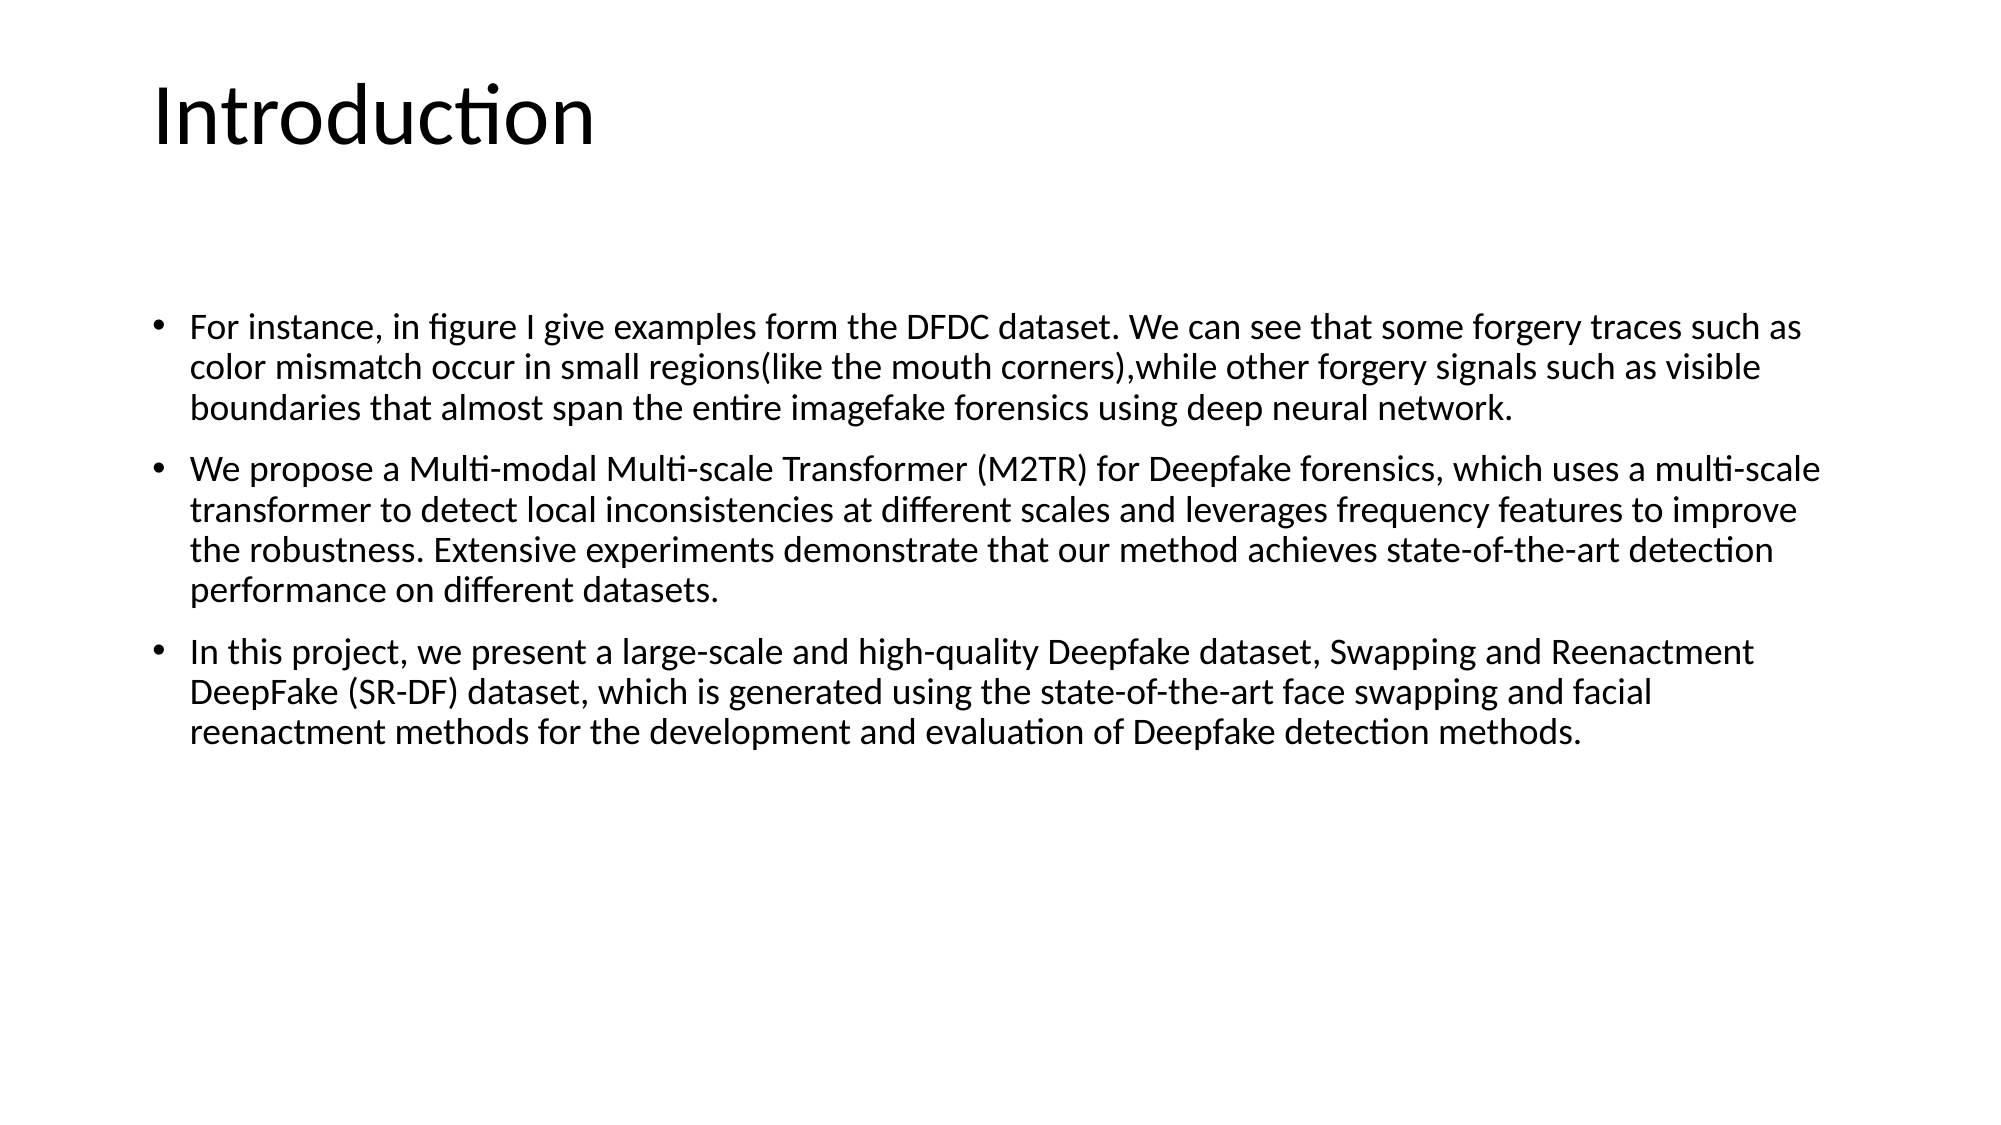

# Introduction
For instance, in figure I give examples form the DFDC dataset. We can see that some forgery traces such as color mismatch occur in small regions(like the mouth corners),while other forgery signals such as visible boundaries that almost span the entire imagefake forensics using deep neural network.
We propose a Multi-modal Multi-scale Transformer (M2TR) for Deepfake forensics, which uses a multi-scale transformer to detect local inconsistencies at different scales and leverages frequency features to improve the robustness. Extensive experiments demonstrate that our method achieves state-of-the-art detection performance on different datasets.
In this project, we present a large-scale and high-quality Deepfake dataset, Swapping and Reenactment DeepFake (SR-DF) dataset, which is generated using the state-of-the-art face swapping and facial reenactment methods for the development and evaluation of Deepfake detection methods.